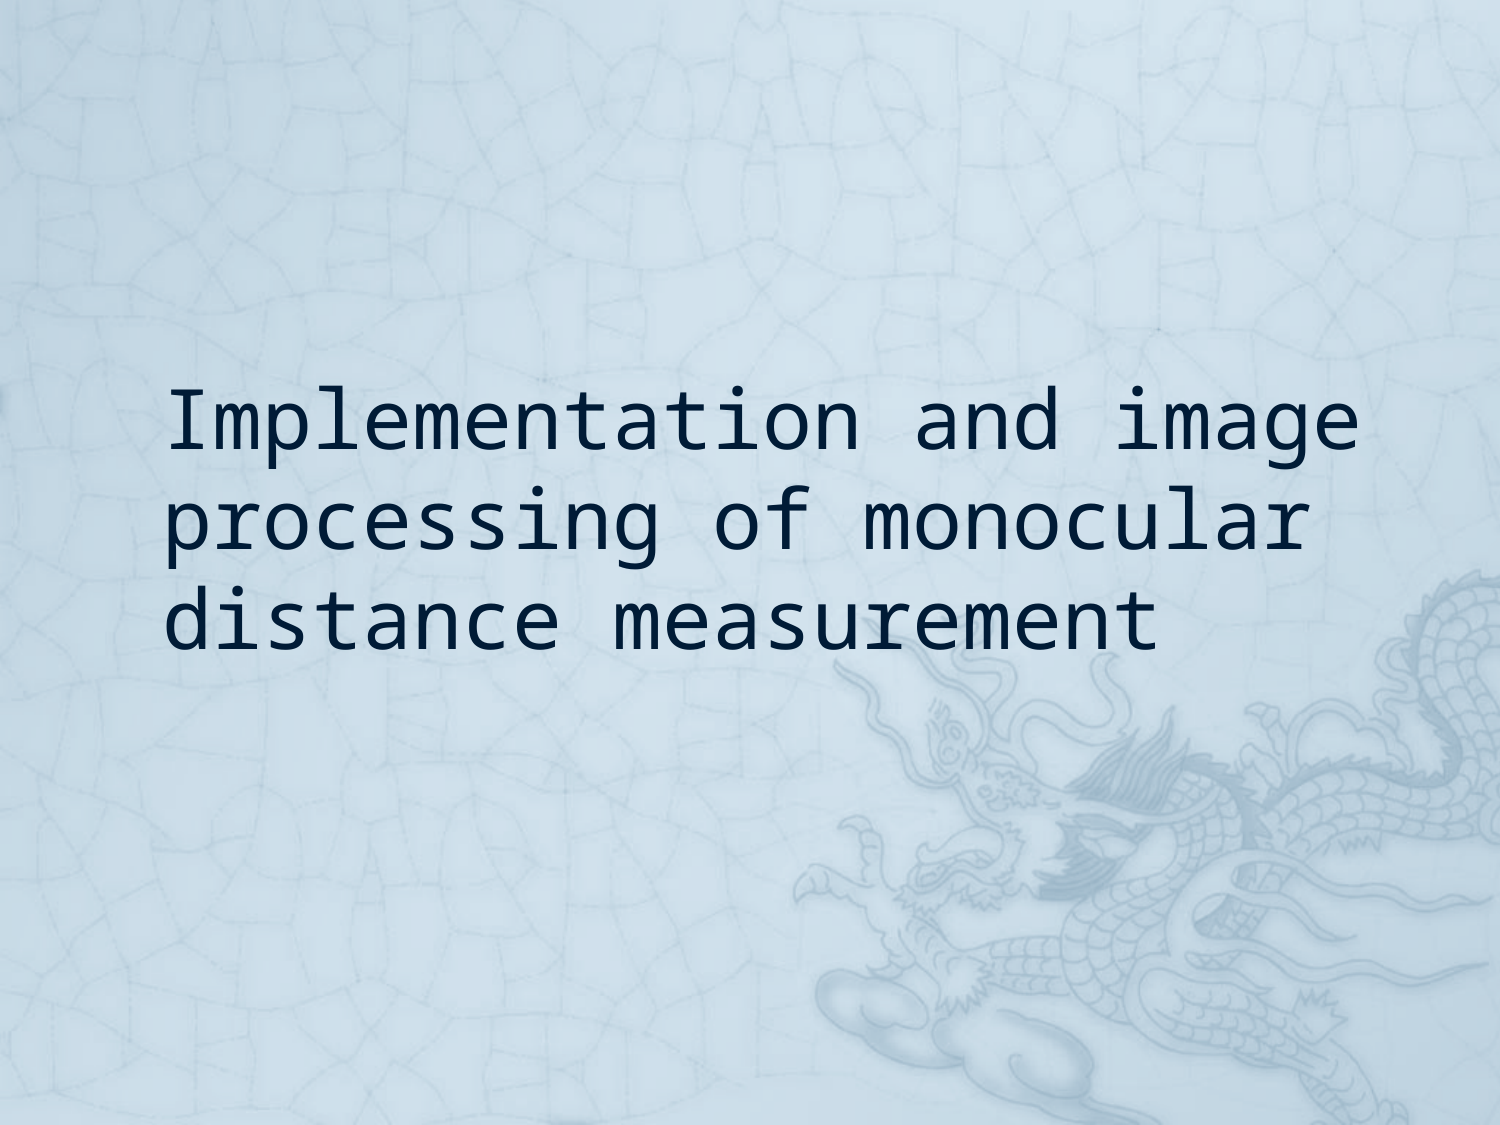

# Implementation and image processing of monocular distance measurement